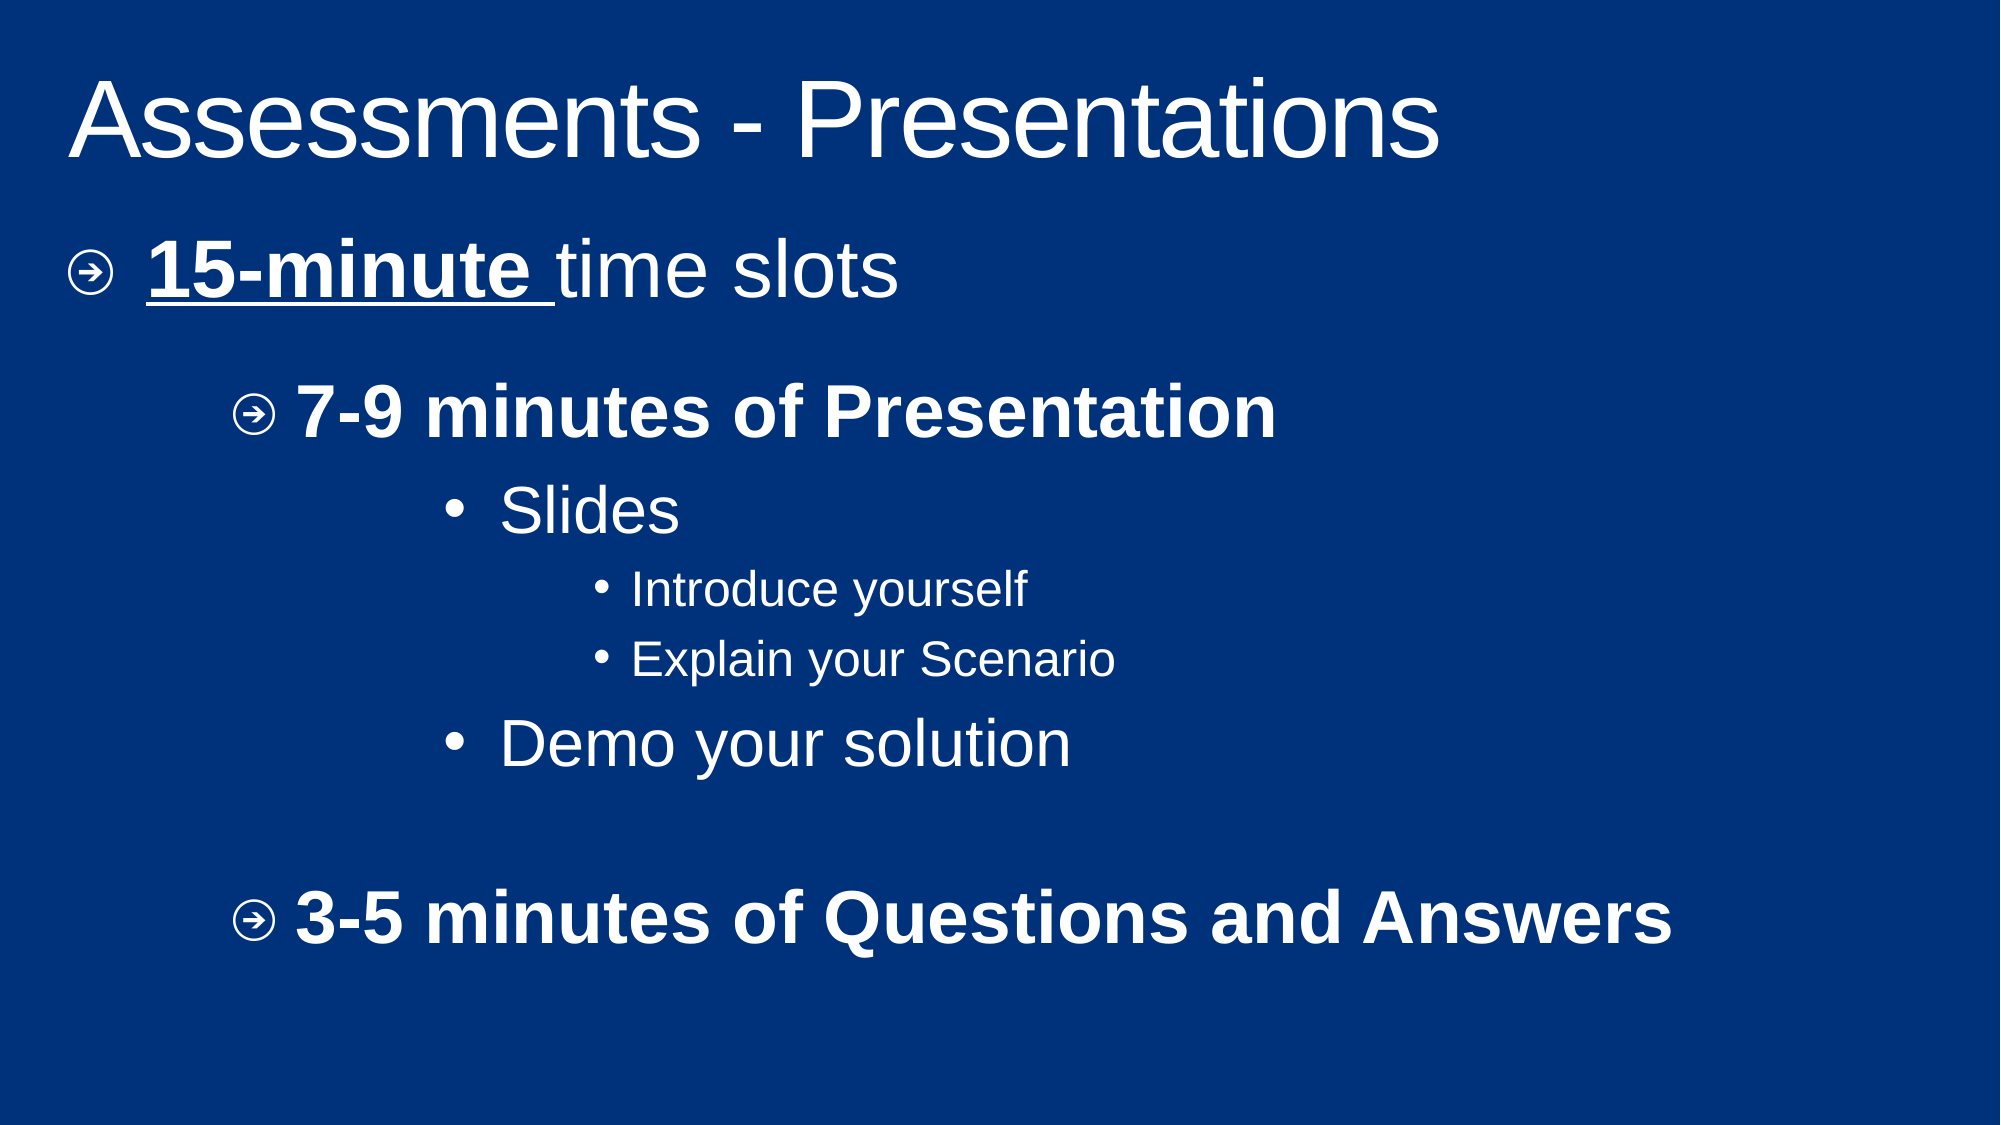

# Assessments - Presentations
 15-minute time slots

 7-9 minutes of Presentation
 Slides
Introduce yourself
Explain your Scenario
 Demo your solution

 3-5 minutes of Questions and Answers